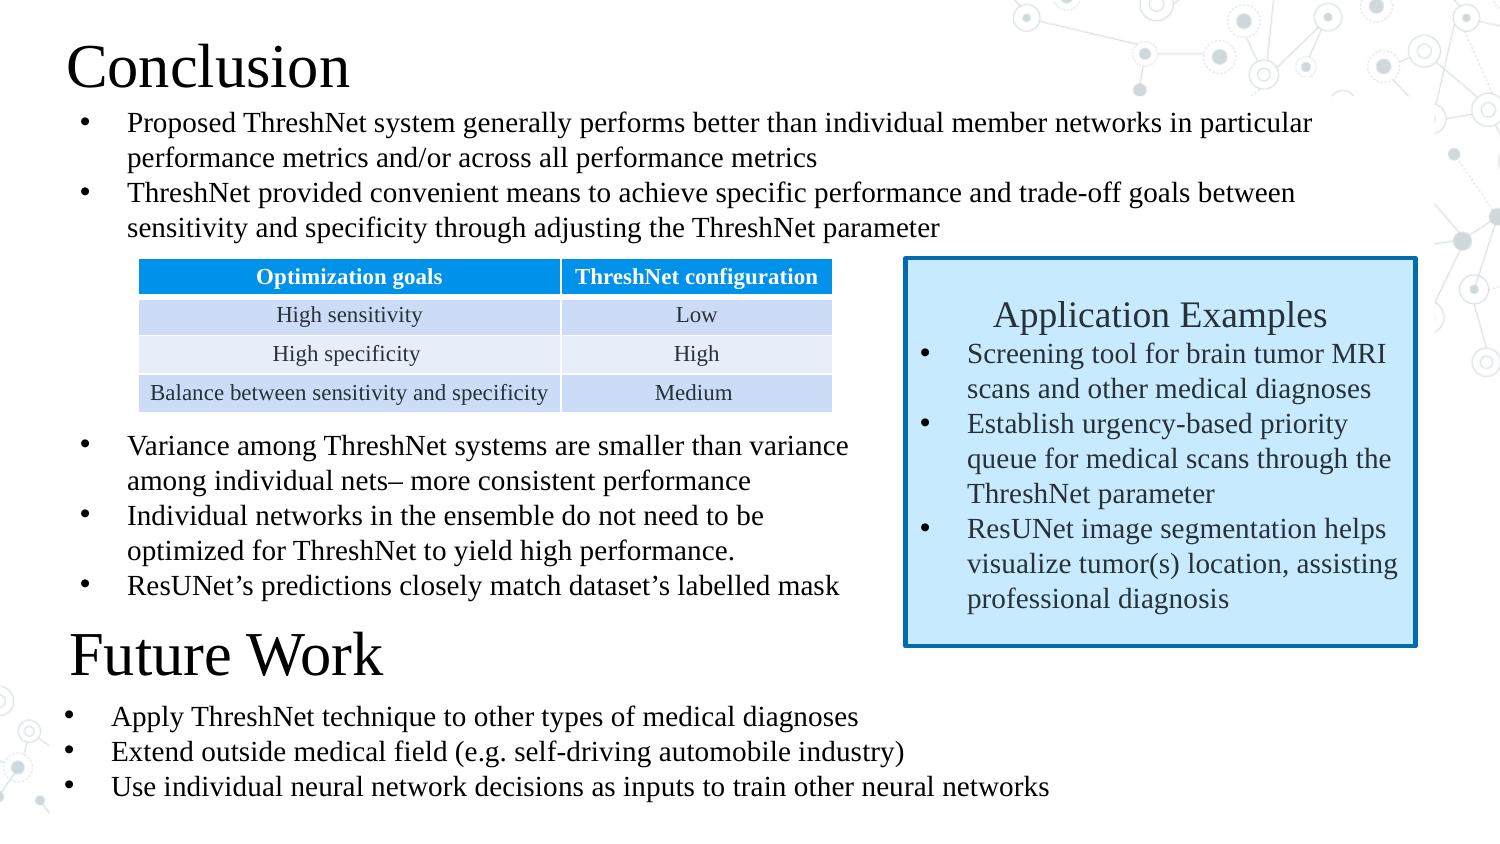

Conclusion
Proposed ThreshNet system generally performs better than individual member networks in particular performance metrics and/or across all performance metrics
ThreshNet provided convenient means to achieve specific performance and trade-off goals between sensitivity and specificity through adjusting the ThreshNet parameter

| Optimization goals | ThreshNet configuration |
| --- | --- |
| High sensitivity | Low |
| High specificity | High |
| Balance between sensitivity and specificity | Medium |
Application Examples
Screening tool for brain tumor MRI scans and other medical diagnoses
Establish urgency-based priority queue for medical scans through the ThreshNet parameter
ResUNet image segmentation helps visualize tumor(s) location, assisting professional diagnosis
Variance among ThreshNet systems are smaller than variance among individual nets– more consistent performance
Individual networks in the ensemble do not need to be optimized for ThreshNet to yield high performance.
ResUNet’s predictions closely match dataset’s labelled mask

Future Work
Apply ThreshNet technique to other types of medical diagnoses
Extend outside medical field (e.g. self-driving automobile industry)
Use individual neural network decisions as inputs to train other neural networks